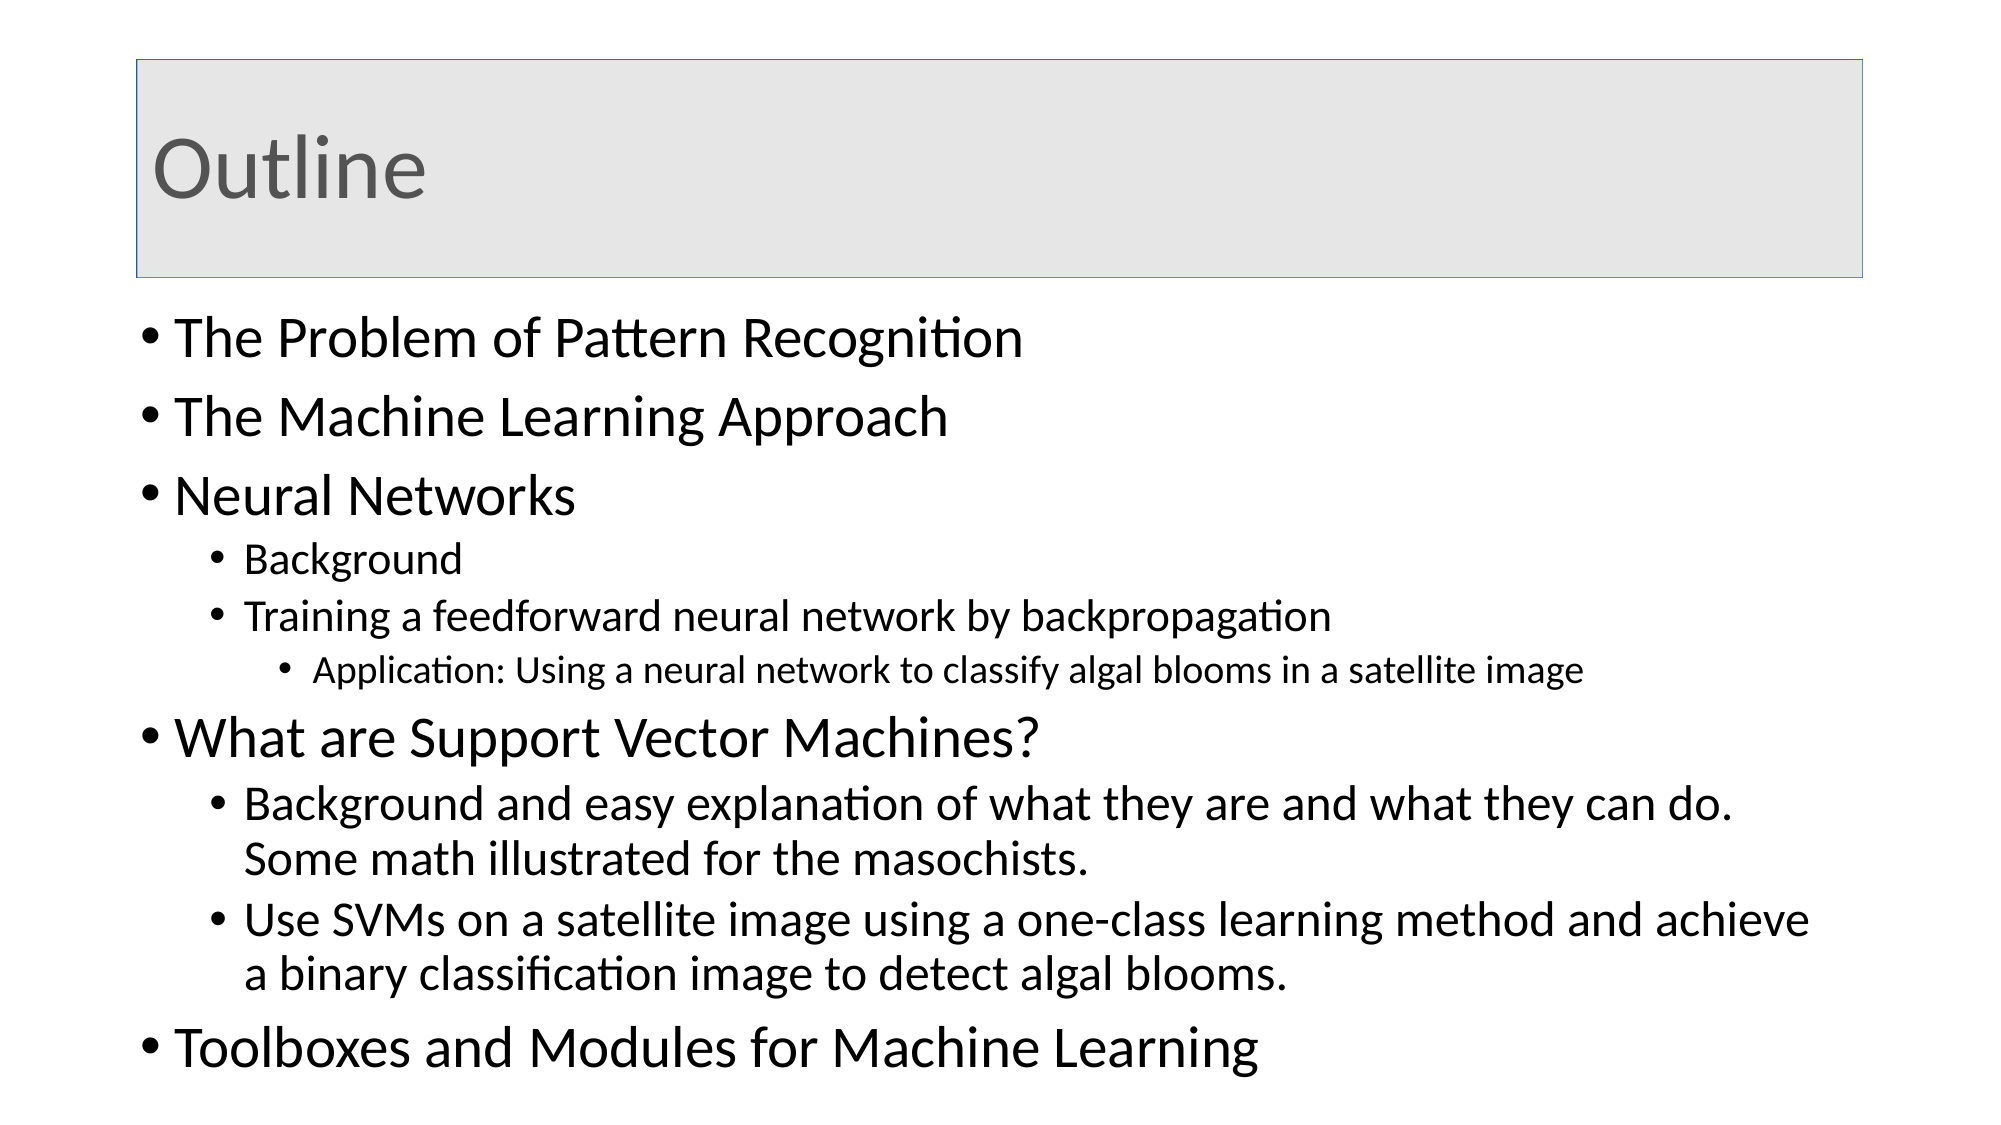

# Outline
The Problem of Pattern Recognition
The Machine Learning Approach
Neural Networks
Background
Training a feedforward neural network by backpropagation
Application: Using a neural network to classify algal blooms in a satellite image
What are Support Vector Machines?
Background and easy explanation of what they are and what they can do. Some math illustrated for the masochists.
Use SVMs on a satellite image using a one-class learning method and achieve a binary classification image to detect algal blooms.
Toolboxes and Modules for Machine Learning